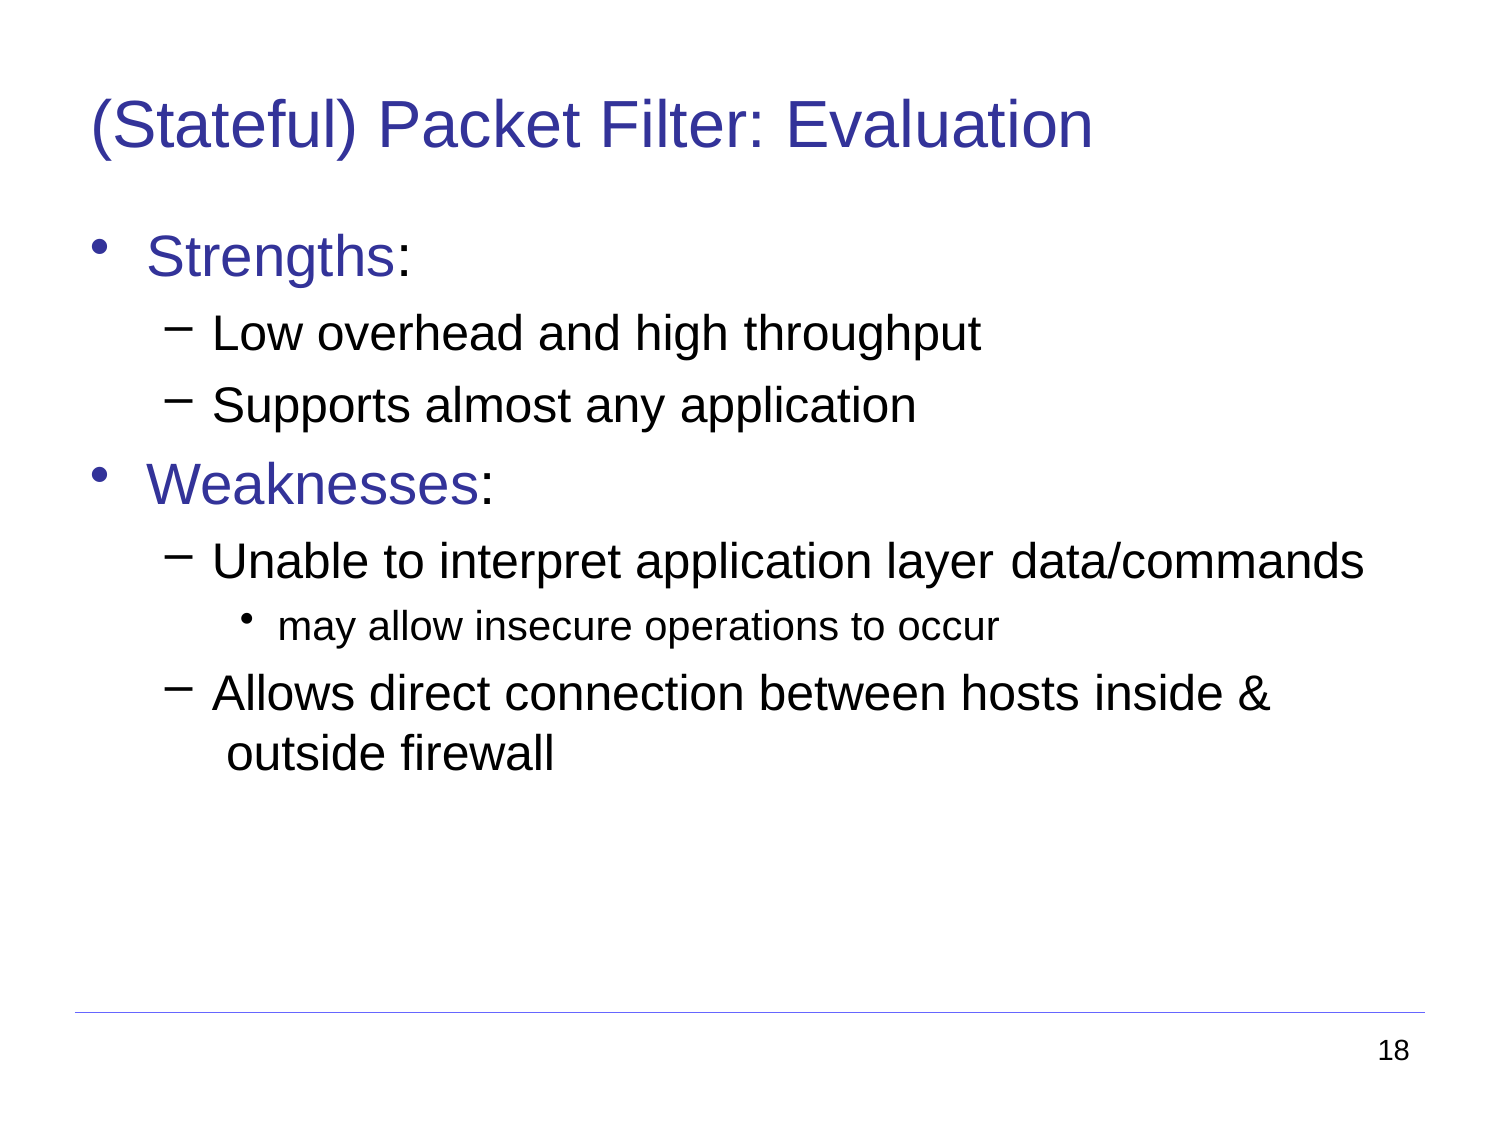

# (Stateful) Packet Filter: Evaluation
Strengths:
Low overhead and high throughput
Supports almost any application
Weaknesses:
Unable to interpret application layer data/commands
may allow insecure operations to occur
Allows direct connection between hosts inside &  outside firewall

18